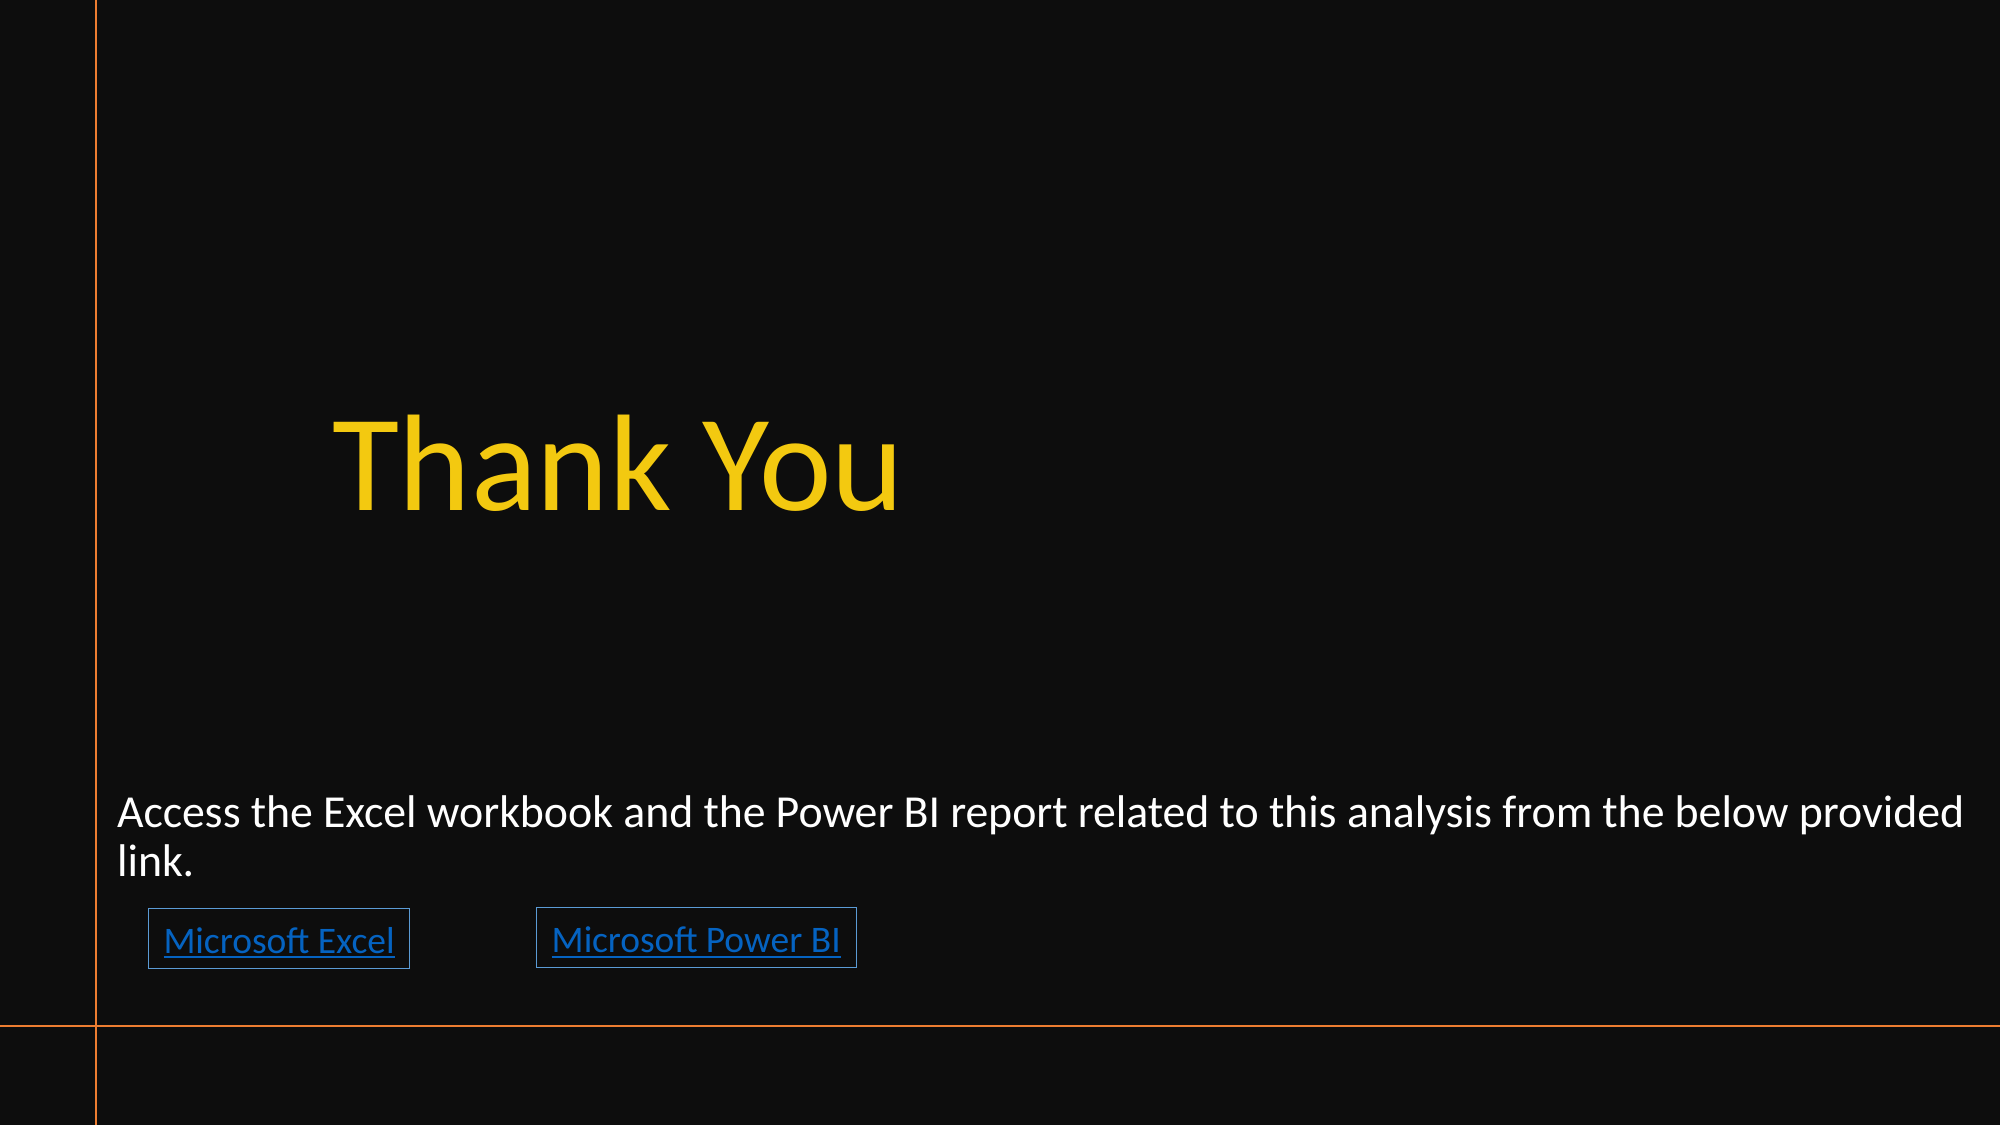

# Thank You
Access the Excel workbook and the Power BI report related to this analysis from the below provided link.
Microsoft Power BI
Microsoft Excel